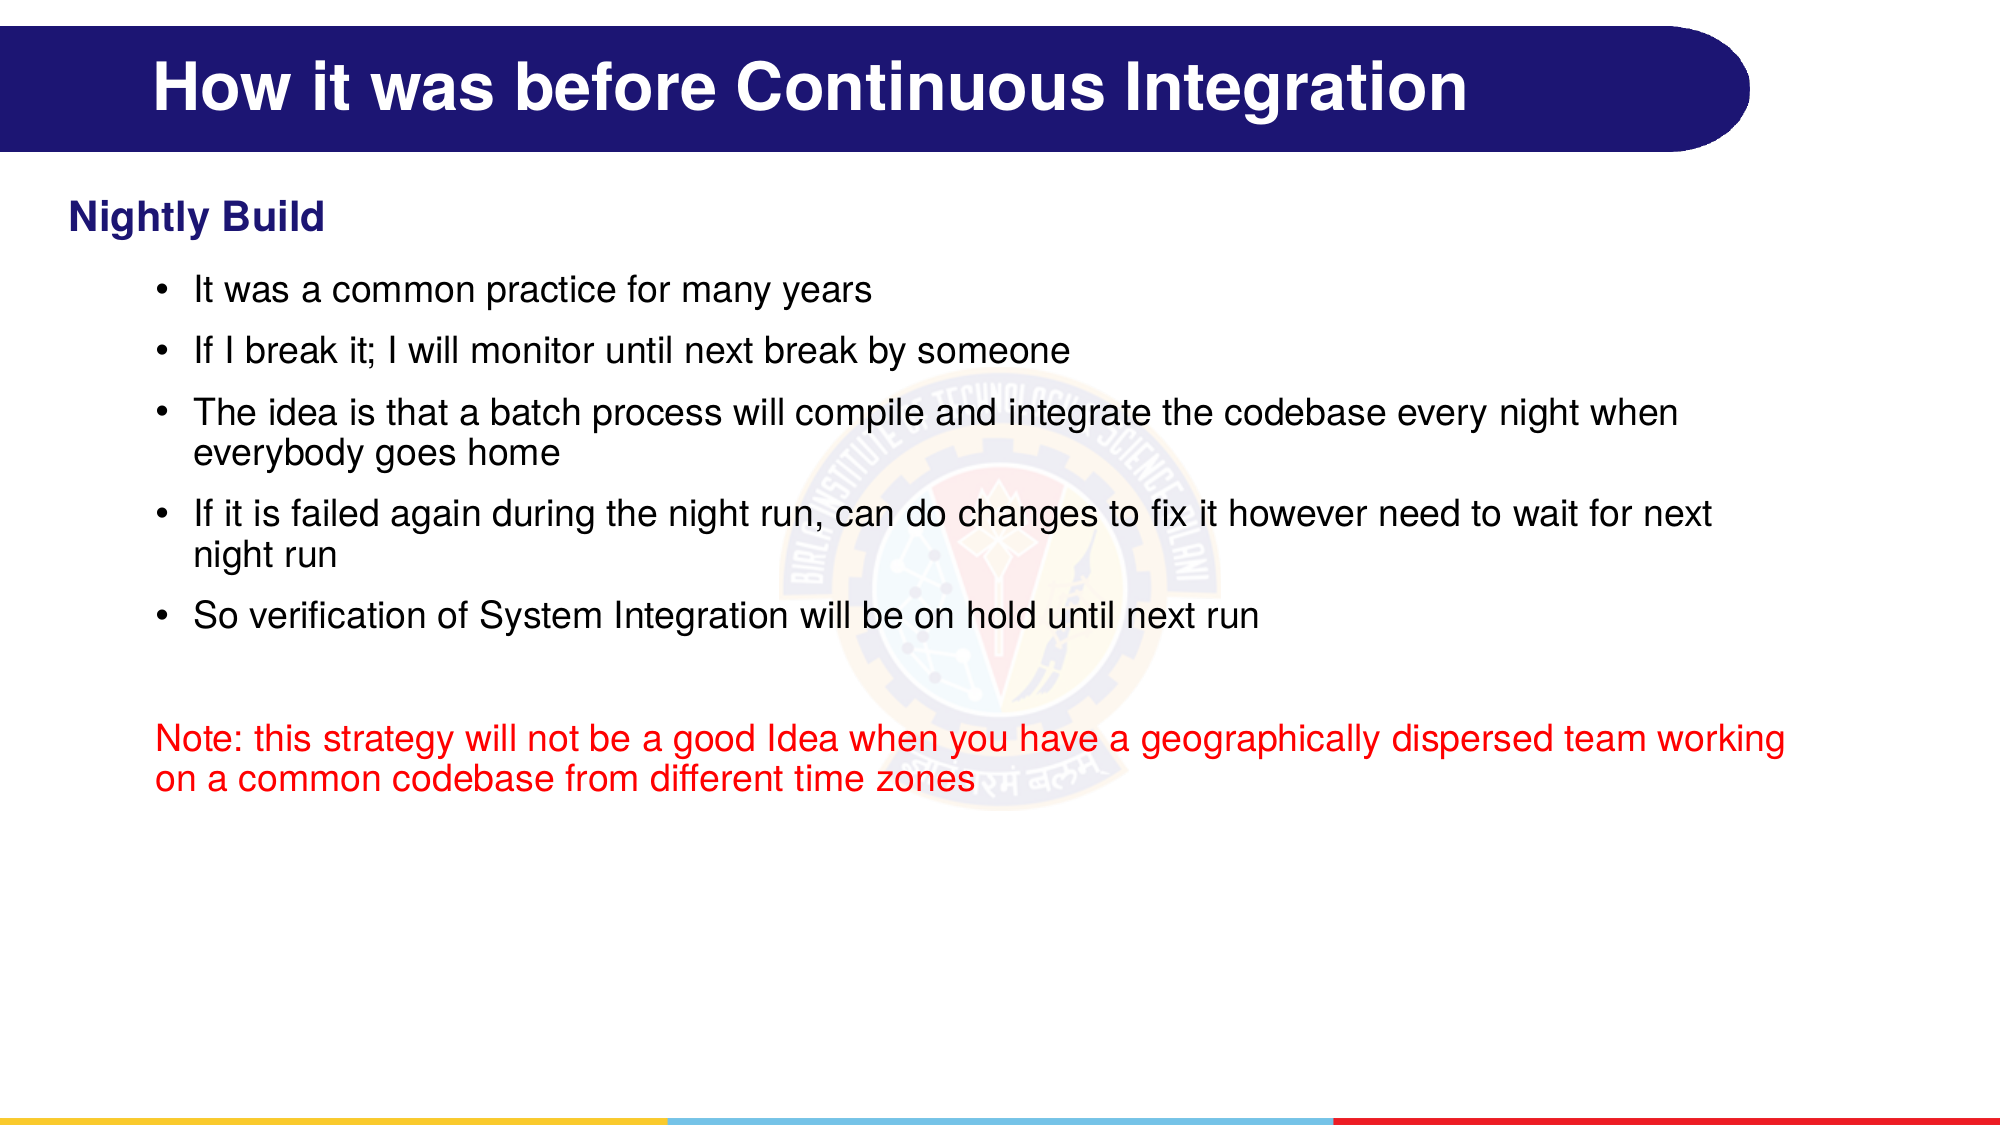

# How it was before Continuous Integration
Nightly Build
It was a common practice for many years
If I break it; I will monitor until next break by someone
The idea is that a batch process will compile and integrate the codebase every night when everybody goes home
If it is failed again during the night run, can do changes to fix it however need to wait for next night run
So verification of System Integration will be on hold until next run

Note: this strategy will not be a good Idea when you have a geographically dispersed team working on a common codebase from different time zones